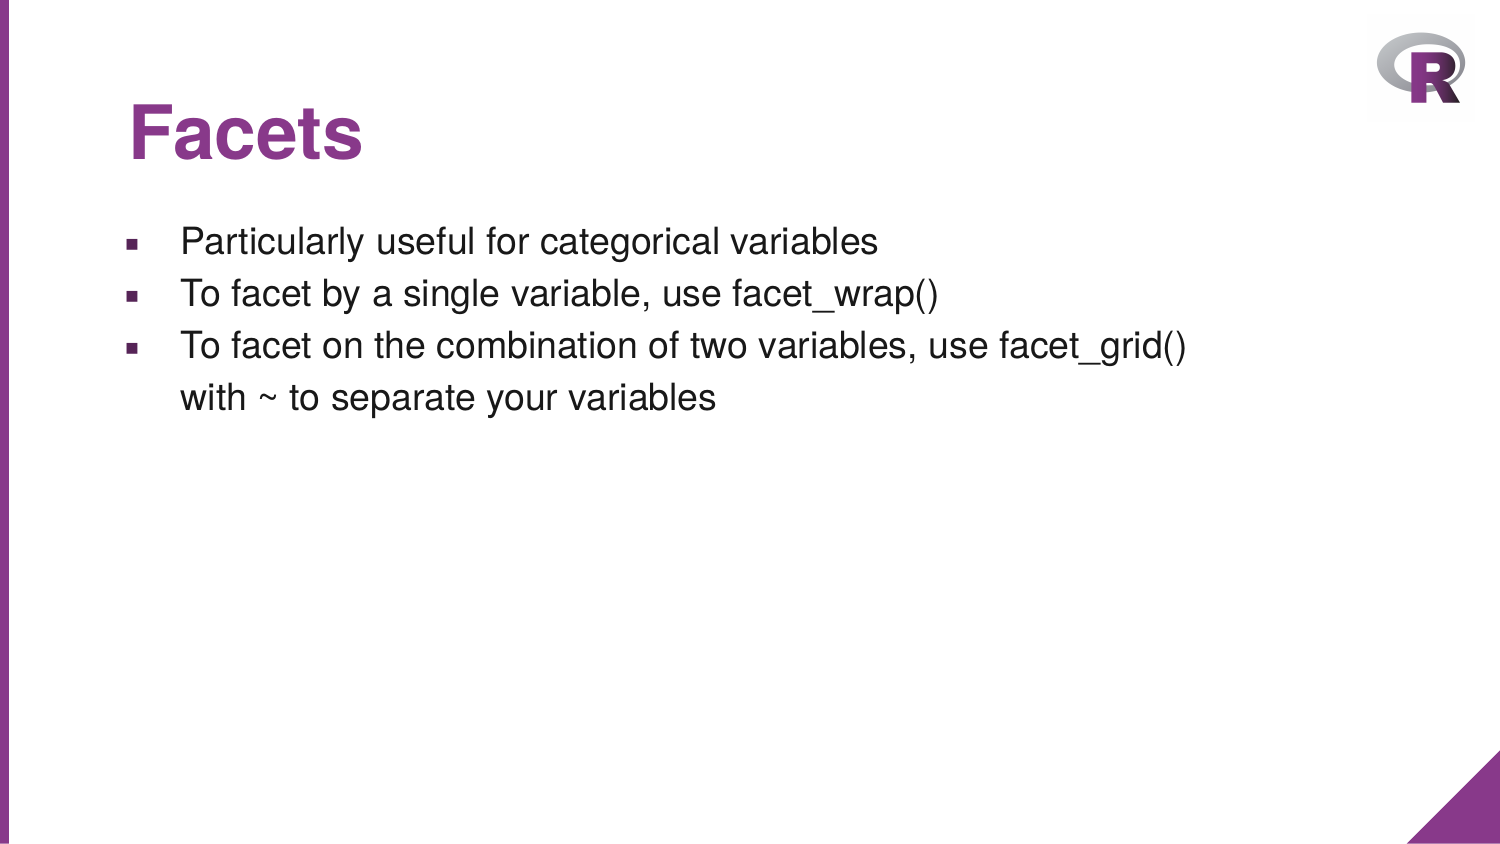

# Facets
Particularly useful for categorical variables
To facet by a single variable, use facet_wrap()
To facet on the combination of two variables, use facet_grid() with ~ to separate your variables